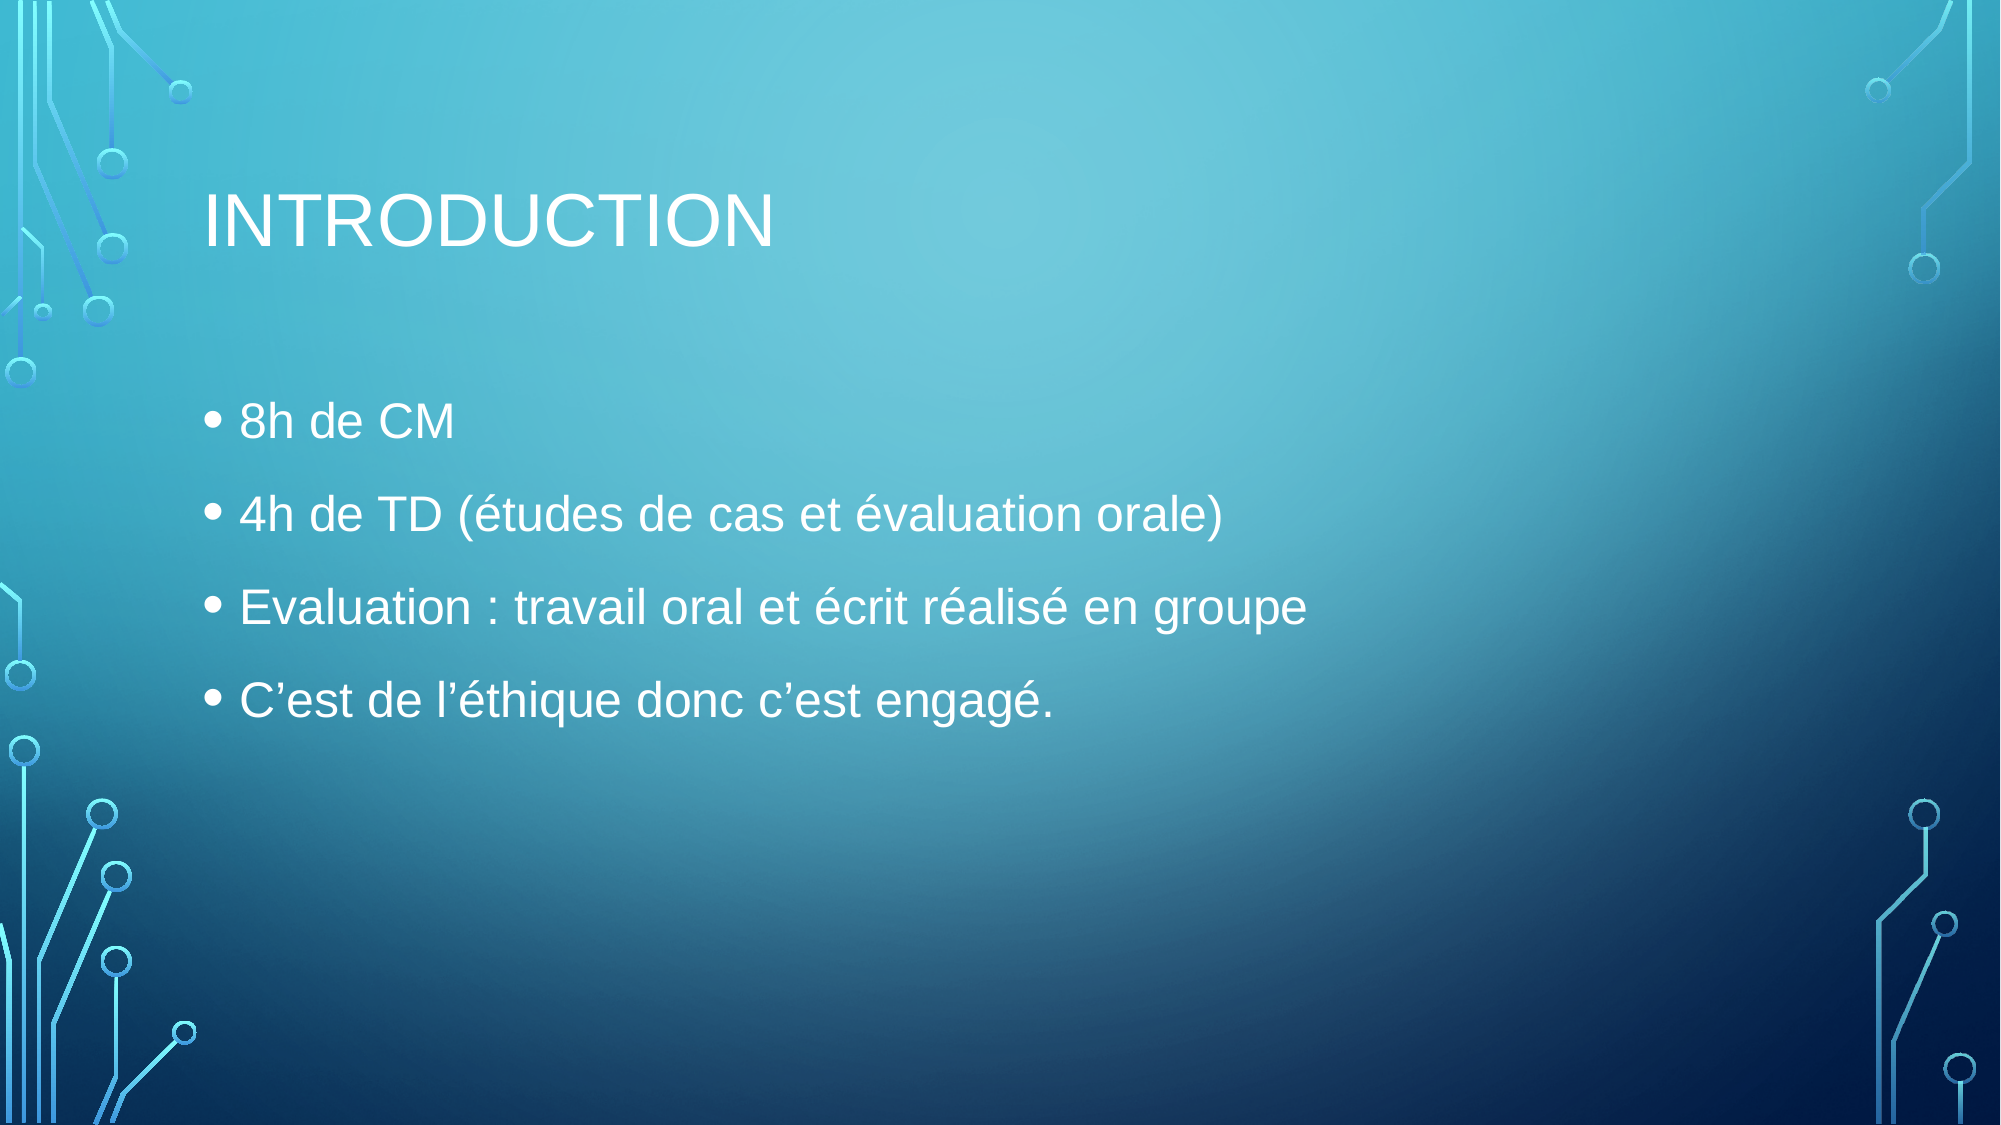

# introduction
8h de CM
4h de TD (études de cas et évaluation orale)
Evaluation : travail oral et écrit réalisé en groupe
C’est de l’éthique donc c’est engagé.